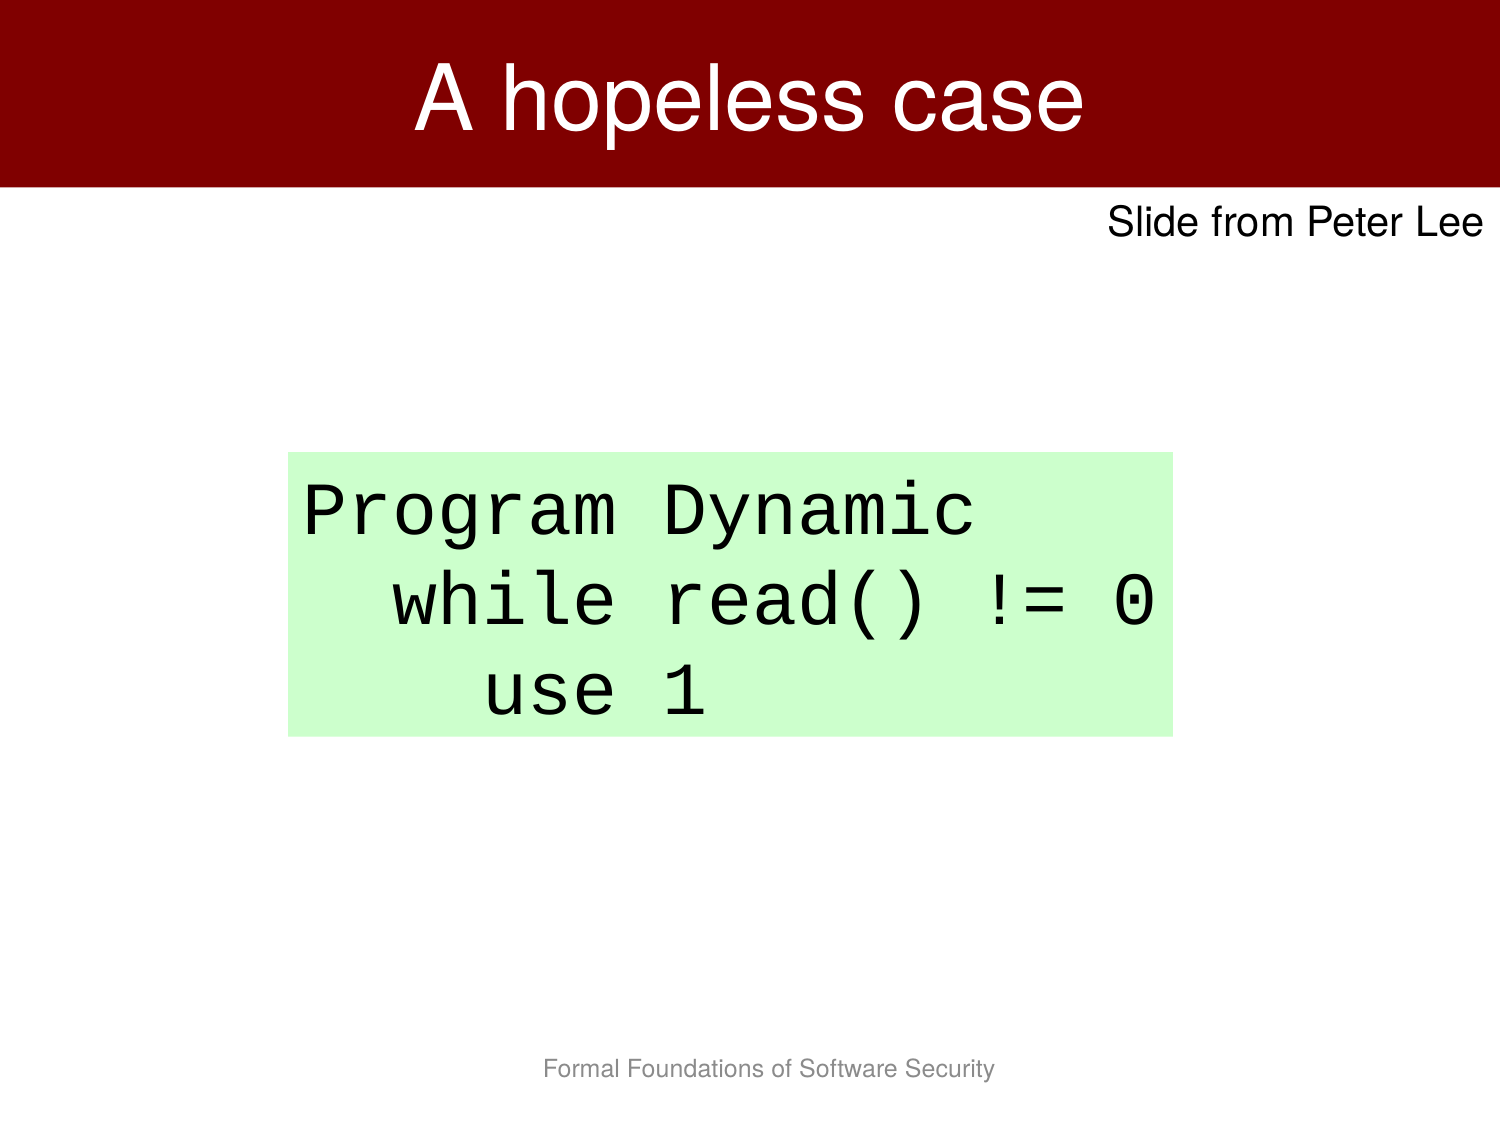

# A hopeless case
Slide from Peter Lee
Program Dynamic
  while read() != 0
    use 1